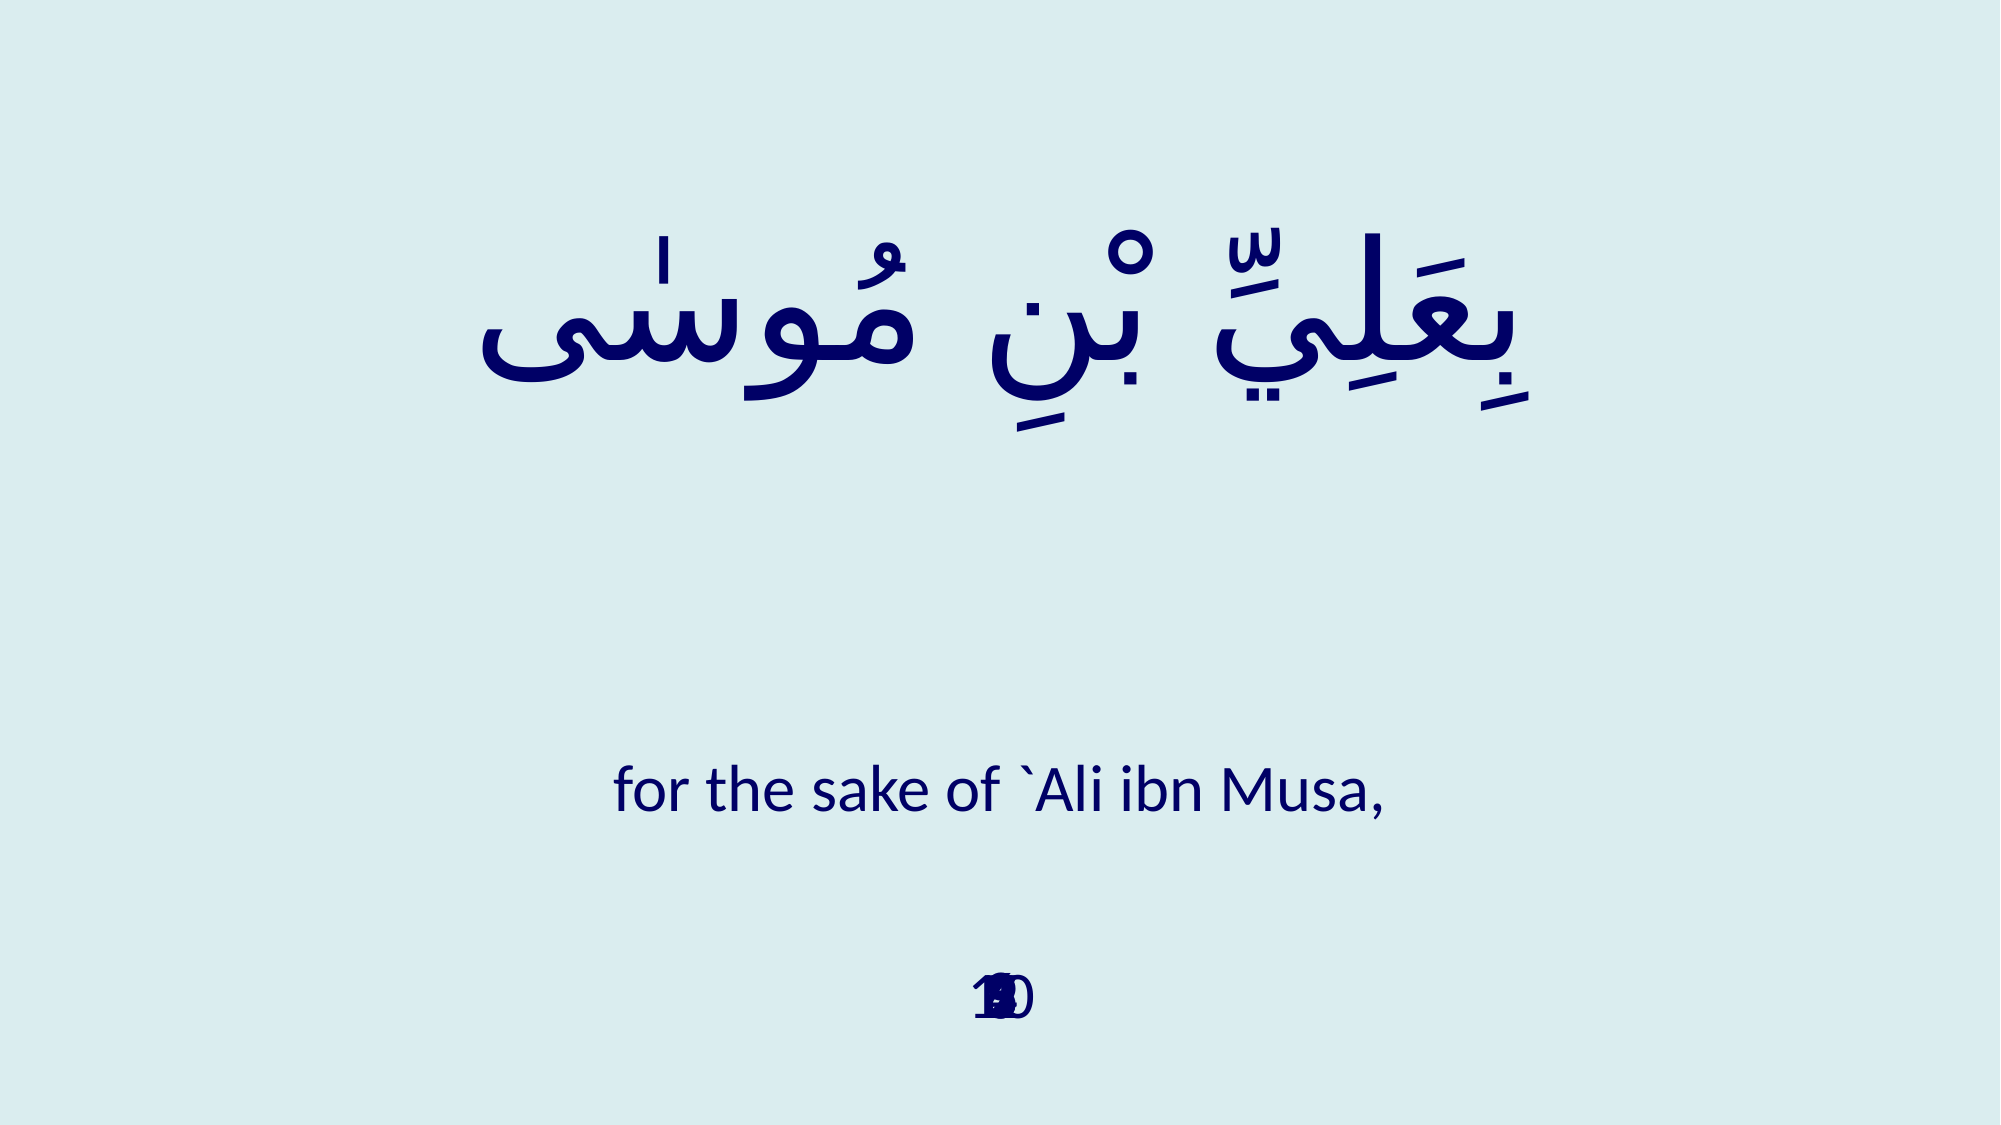

# بِعَلِيِّ بْنِ مُوسٰى
for the sake of `Ali ibn Musa,
1
2
3
4
5
6
7
8
9
10